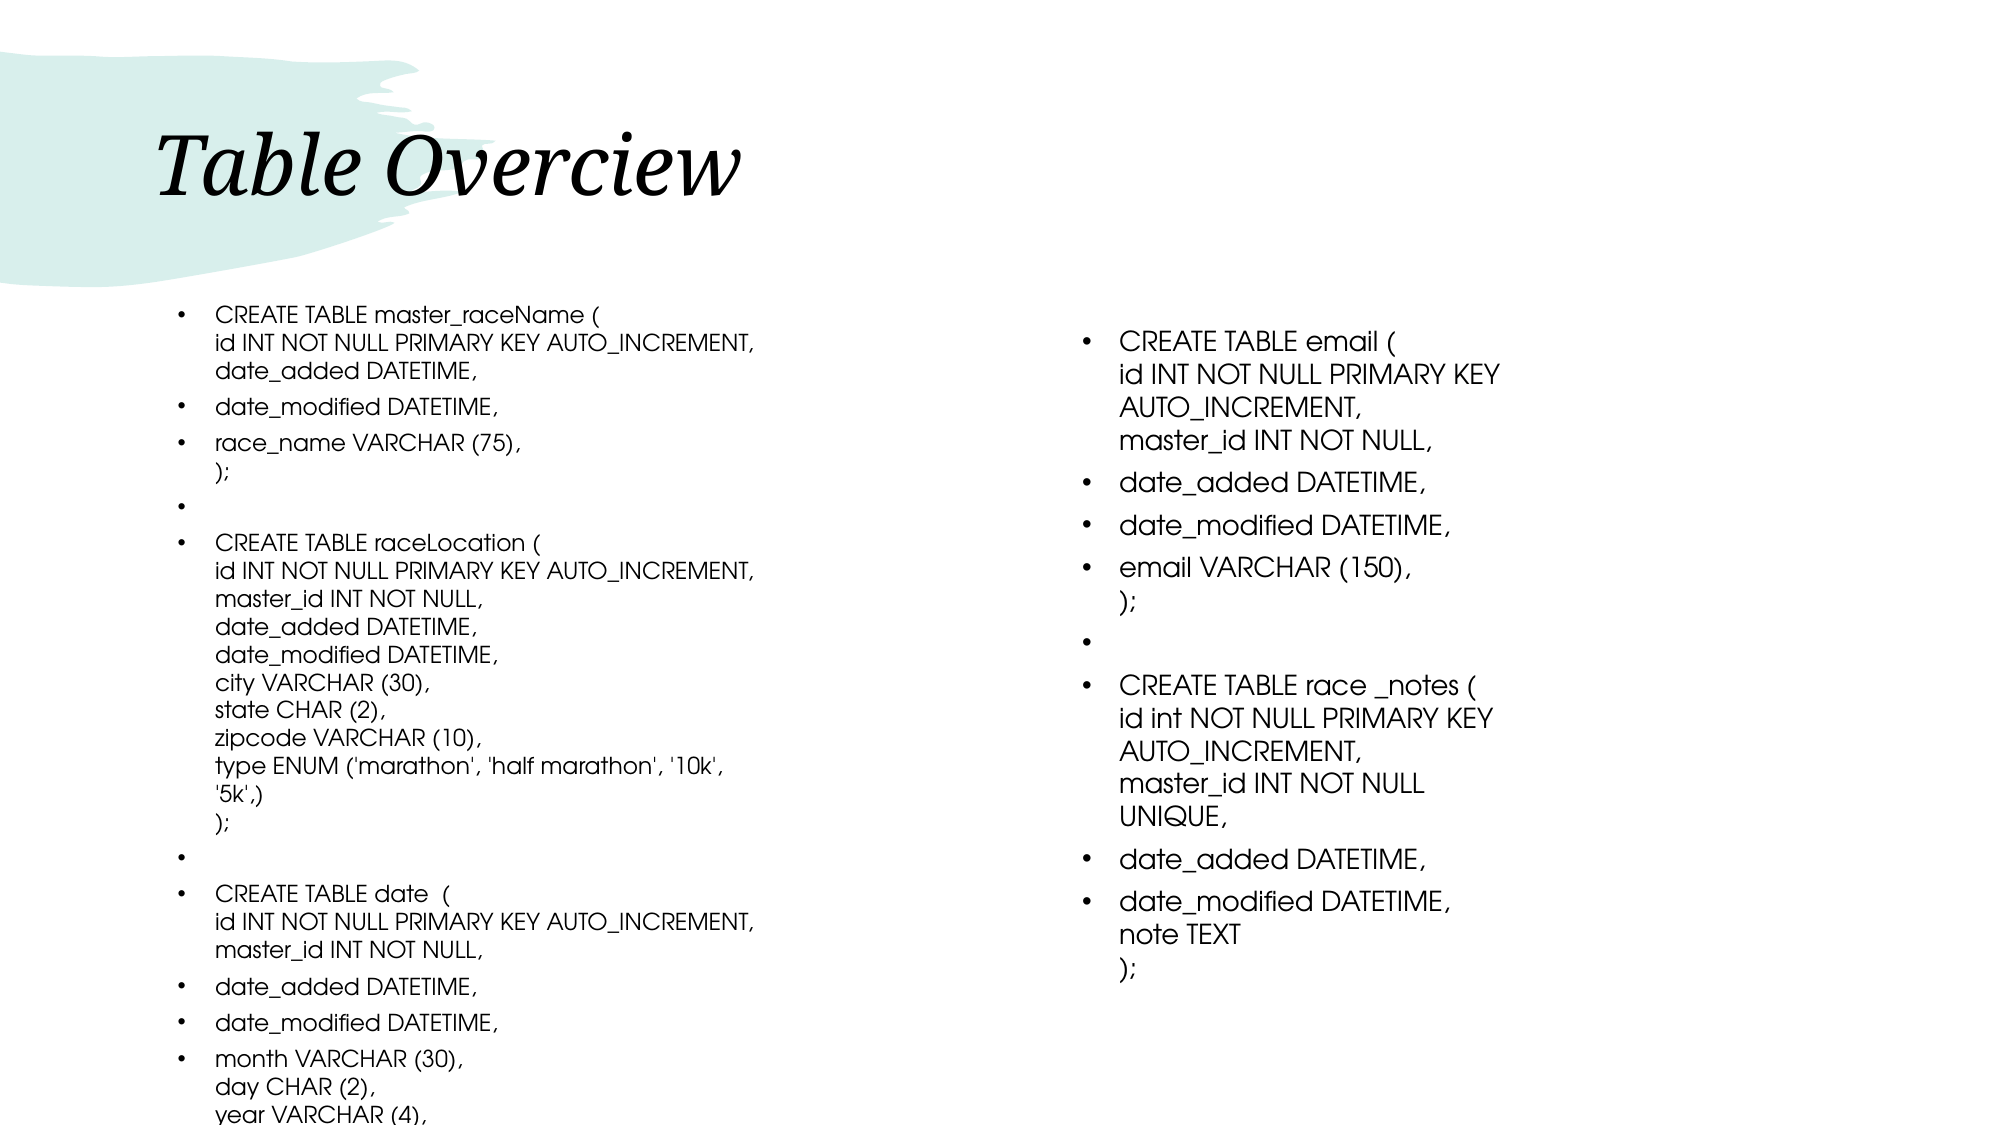

# Table Overciew
CREATE TABLE master_raceName (
id INT NOT NULL PRIMARY KEY AUTO_INCREMENT,
date_added DATETIME,
date_modified DATETIME,
race_name VARCHAR (75),
);

CREATE TABLE raceLocation (
id INT NOT NULL PRIMARY KEY AUTO_INCREMENT,
master_id INT NOT NULL,
date_added DATETIME,
date_modified DATETIME,
city VARCHAR (30),
state CHAR (2),
zipcode VARCHAR (10),
type ENUM ('marathon', 'half marathon', '10k', '5k',)
);

CREATE TABLE date  (
id INT NOT NULL PRIMARY KEY AUTO_INCREMENT,
master_id INT NOT NULL,
date_added DATETIME,
date_modified DATETIME,
month VARCHAR (30),
day CHAR (2),
year VARCHAR (4),
);

CREATE TABLE email (
id INT NOT NULL PRIMARY KEY AUTO_INCREMENT,
master_id INT NOT NULL,
date_added DATETIME,
date_modified DATETIME,
email VARCHAR (150),
);

CREATE TABLE race _notes (
id int NOT NULL PRIMARY KEY AUTO_INCREMENT,
master_id INT NOT NULL UNIQUE,
date_added DATETIME,
date_modified DATETIME,
note TEXT
);